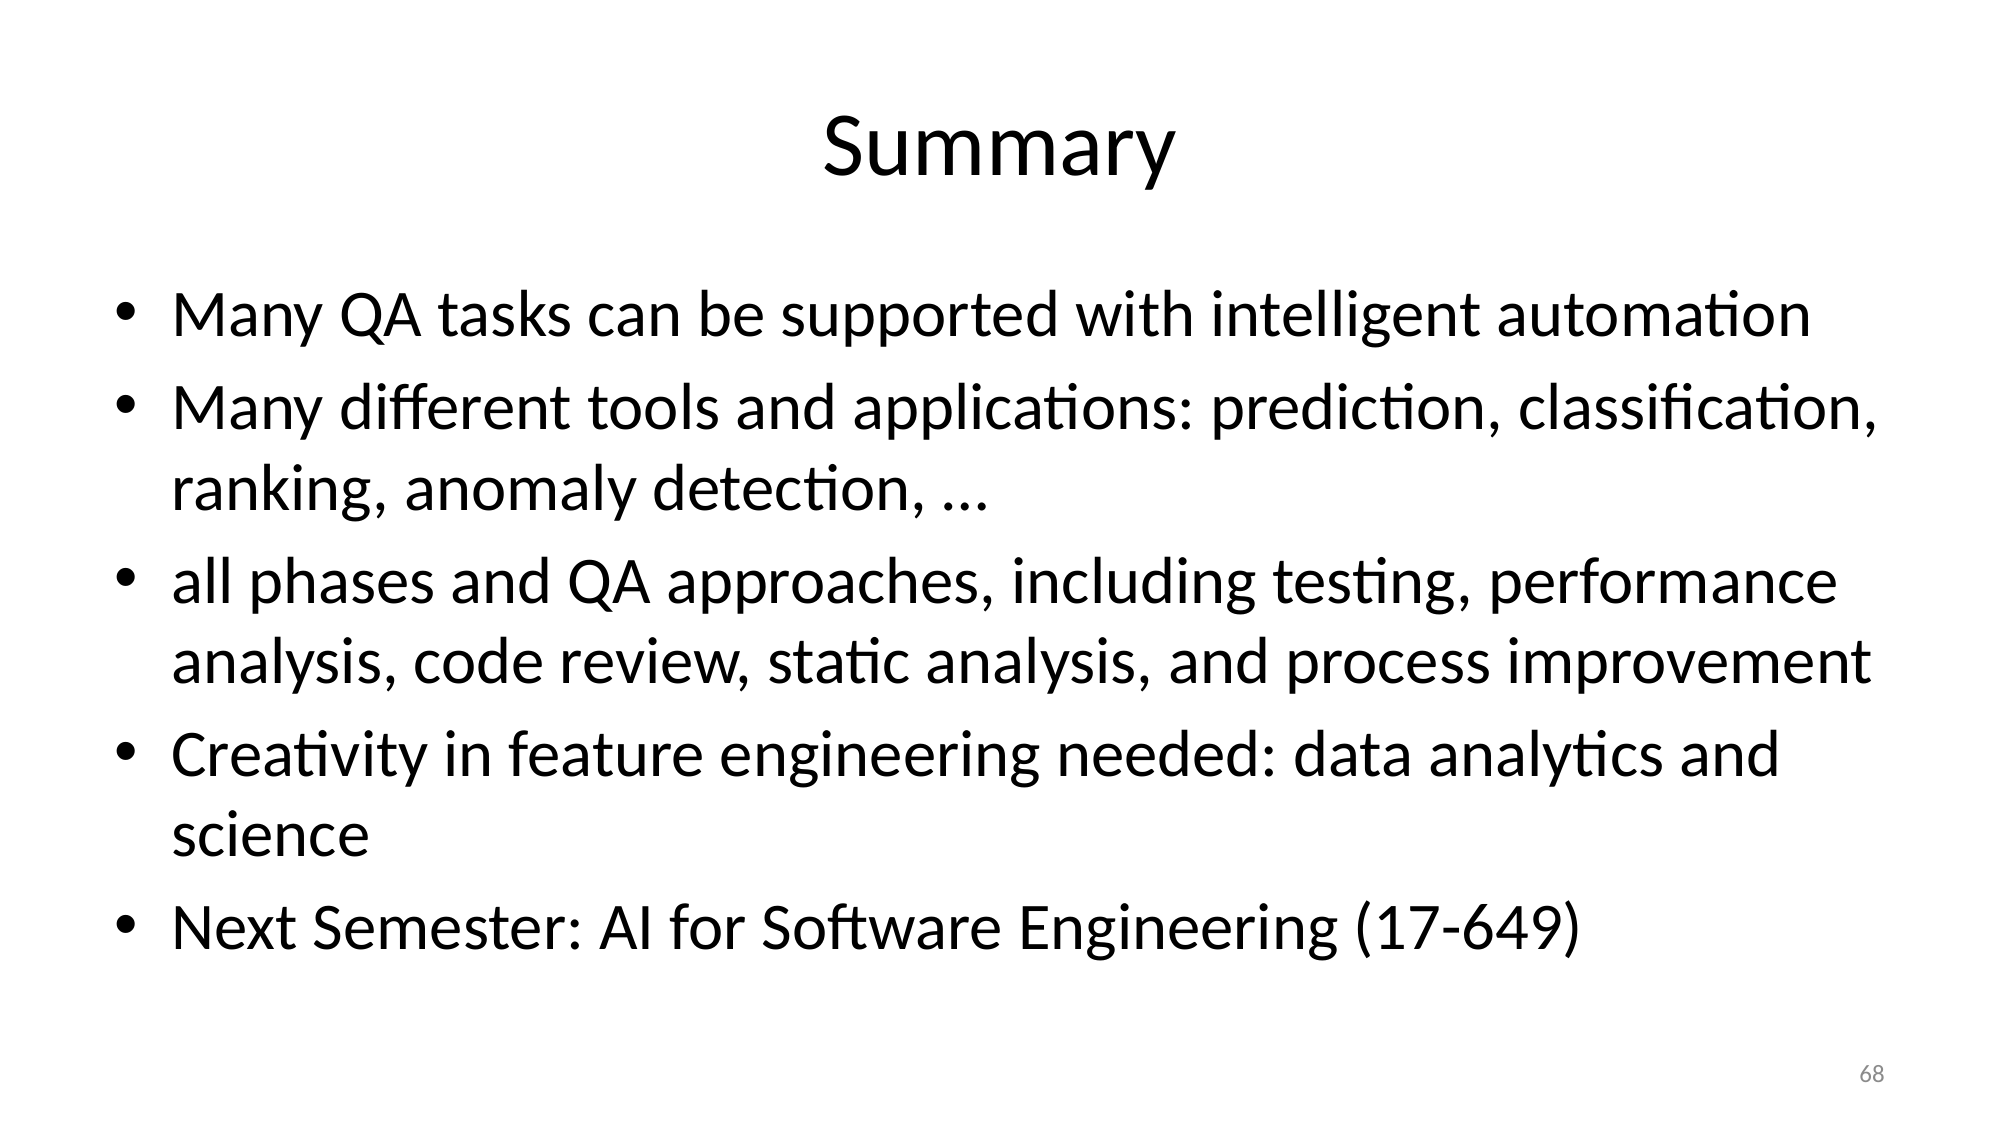

# Summary
Many QA tasks can be supported with intelligent automation
Many different tools and applications: prediction, classification, ranking, anomaly detection, …
all phases and QA approaches, including testing, performance analysis, code review, static analysis, and process improvement
Creativity in feature engineering needed: data analytics and science
Next Semester: AI for Software Engineering (17-649)
68